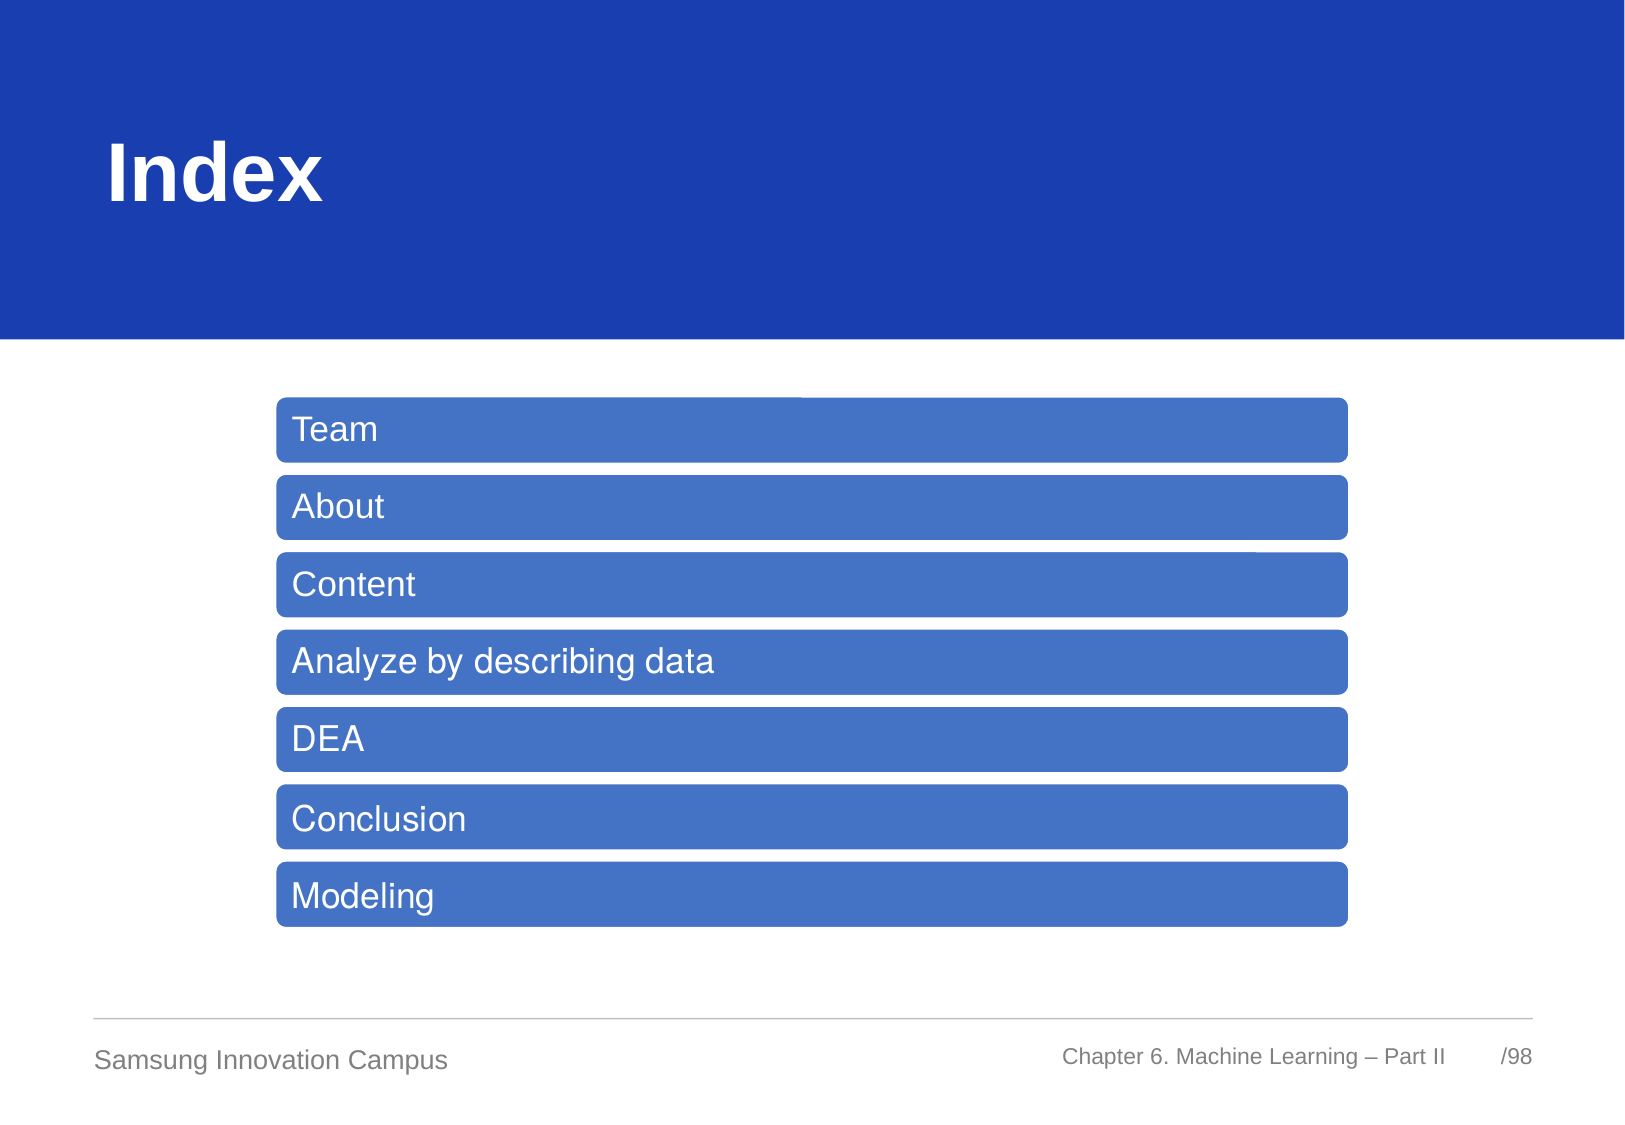

Index
Team
About
Content
Analyze by describing data
DEA
Conclusion
Modeling